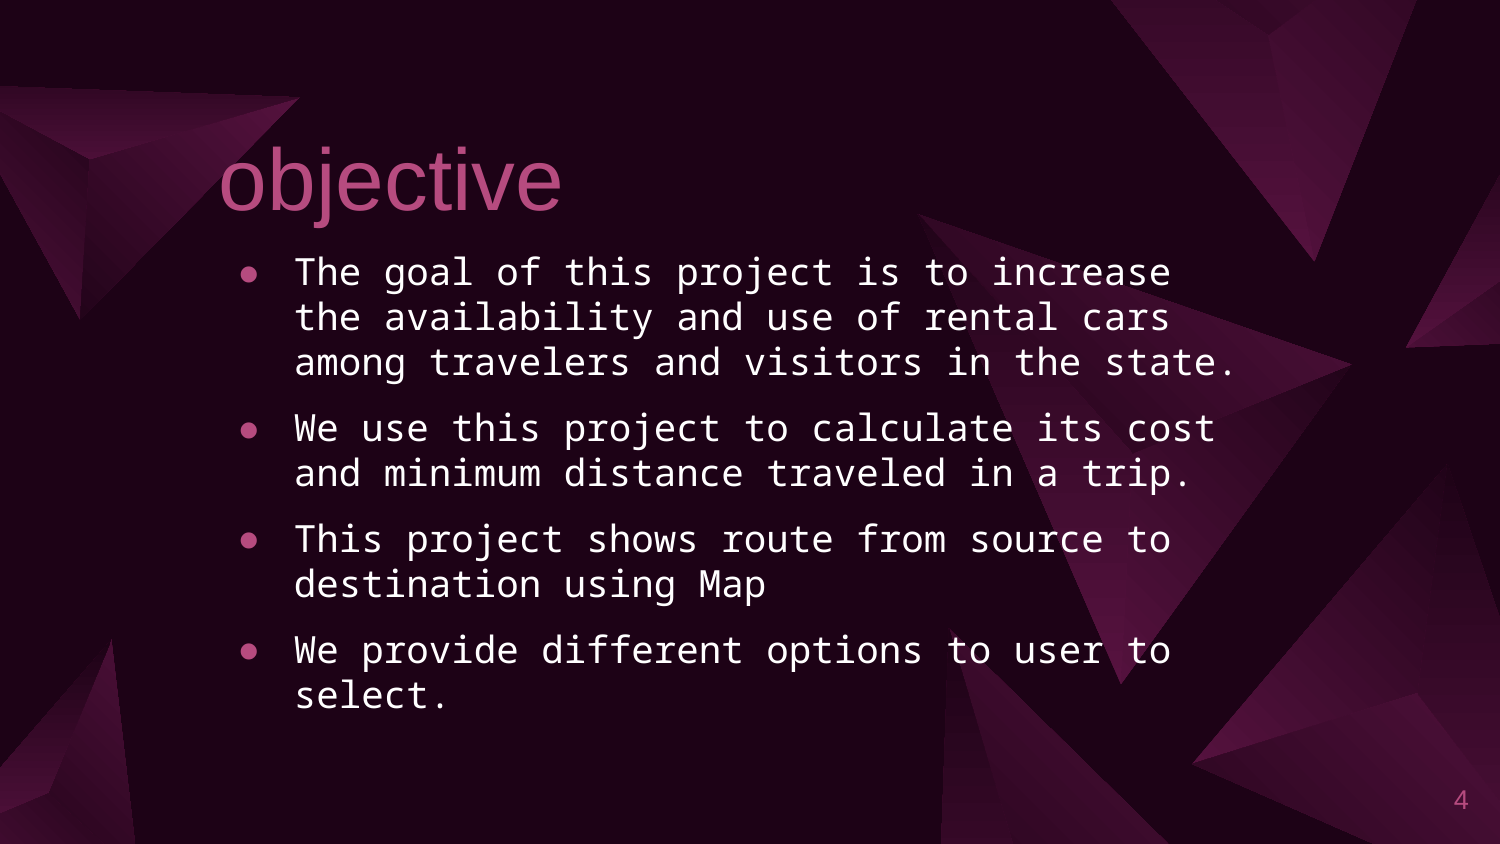

# objective
The goal of this project is to increase the availability and use of rental cars among travelers and visitors in the state.
We use this project to calculate its cost and minimum distance traveled in a trip.
This project shows route from source to destination using Map
We provide different options to user to select.

4